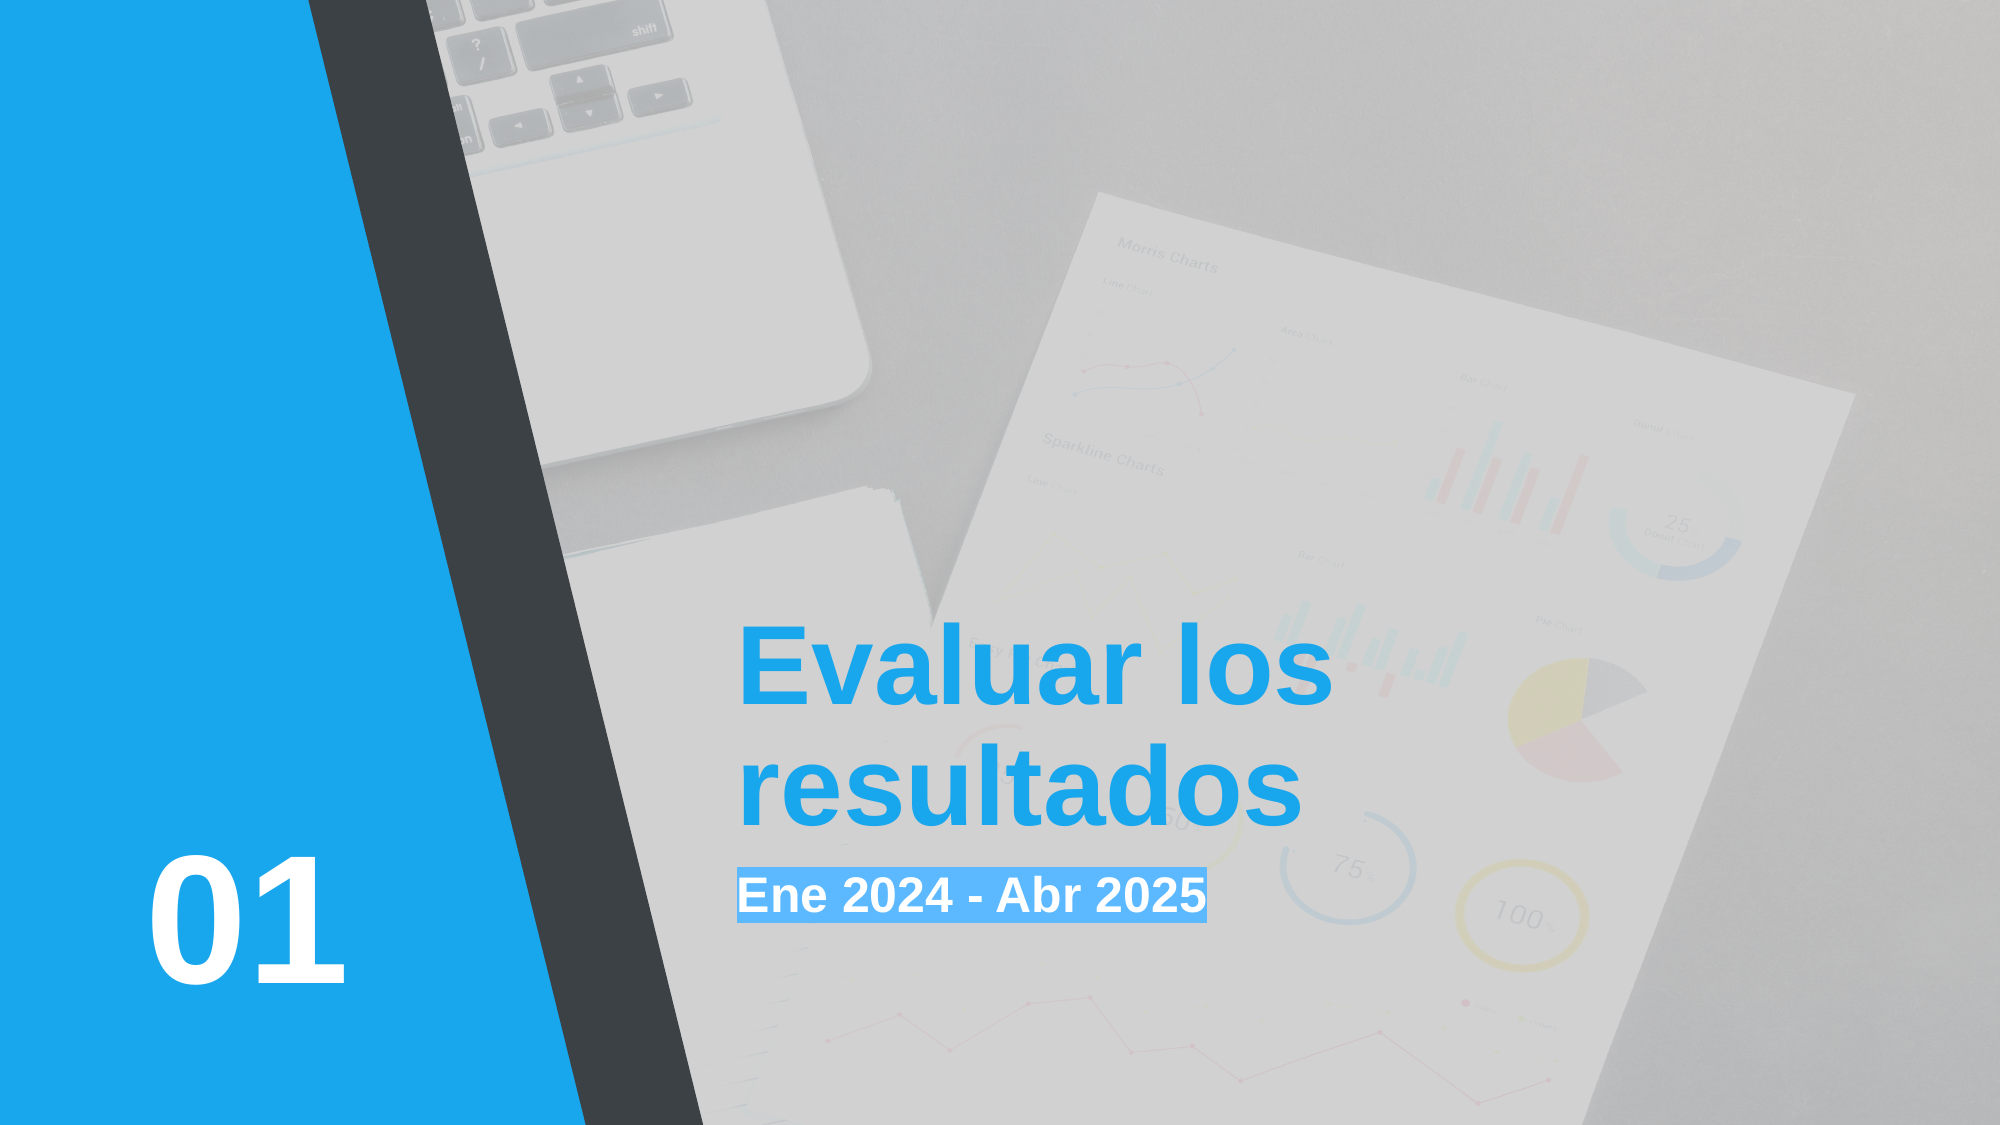

# Evaluar los resultados
01
Ene 2024 - Abr 2025